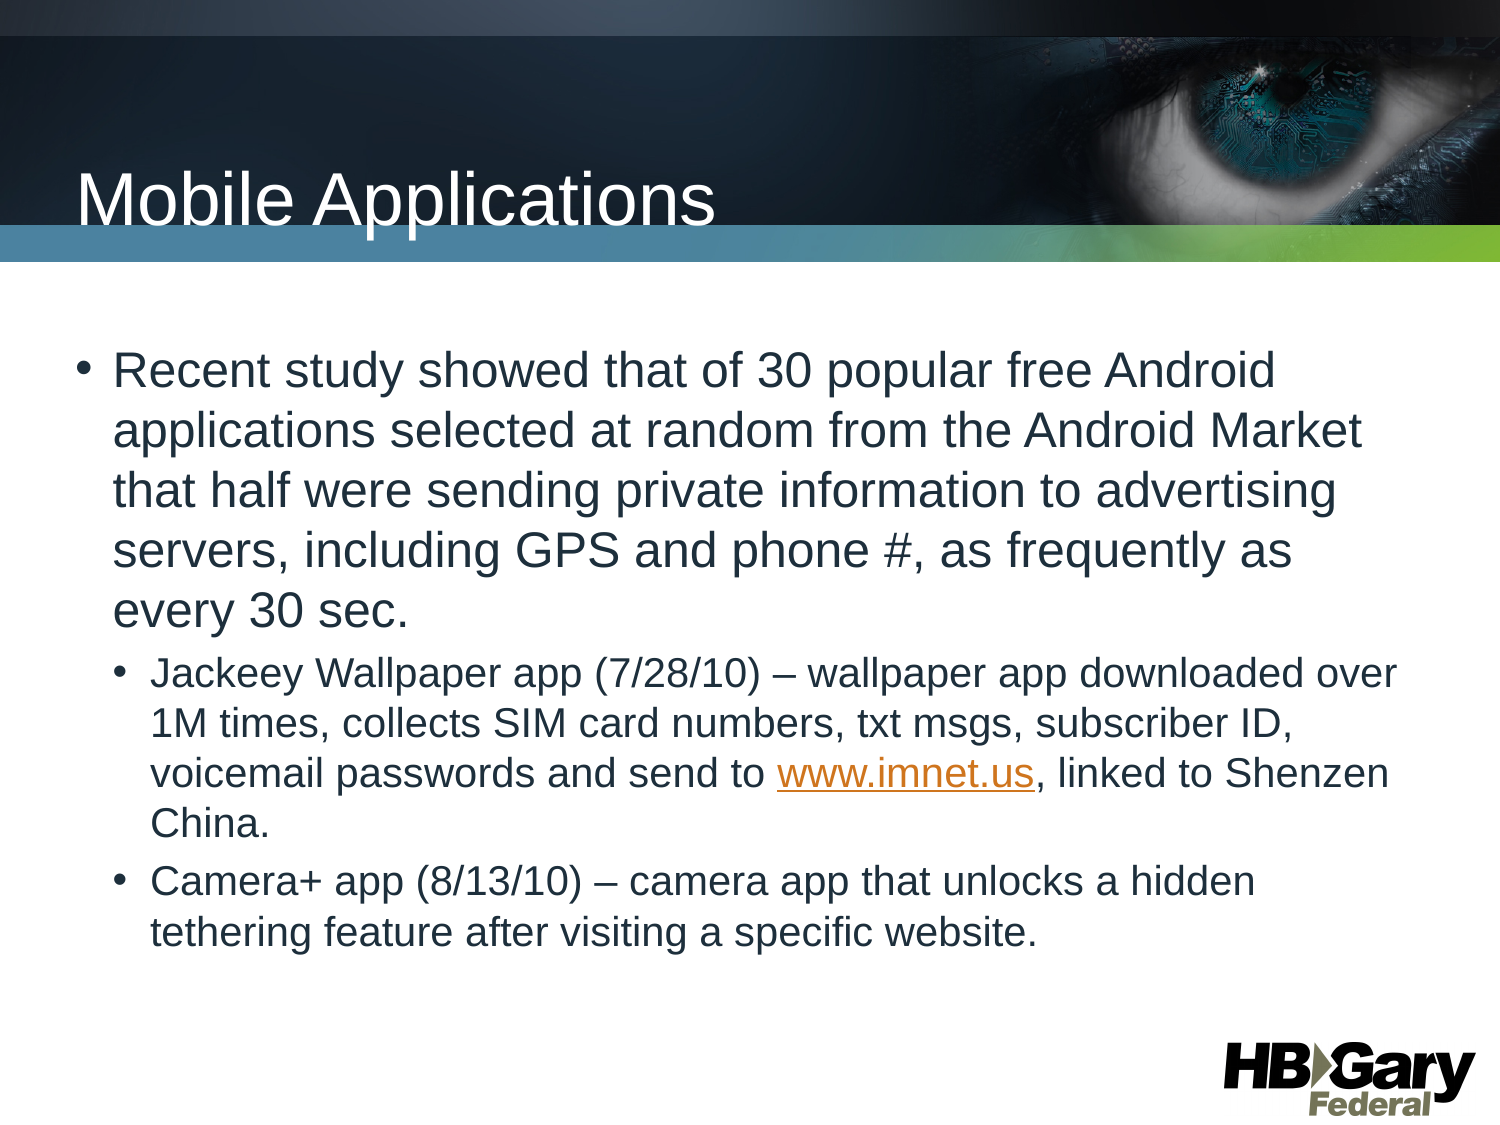

# Mobile Applications
Recent study showed that of 30 popular free Android applications selected at random from the Android Market that half were sending private information to advertising servers, including GPS and phone #, as frequently as every 30 sec.
Jackeey Wallpaper app (7/28/10) – wallpaper app downloaded over 1M times, collects SIM card numbers, txt msgs, subscriber ID, voicemail passwords and send to www.imnet.us, linked to Shenzen China.
Camera+ app (8/13/10) – camera app that unlocks a hidden tethering feature after visiting a specific website.